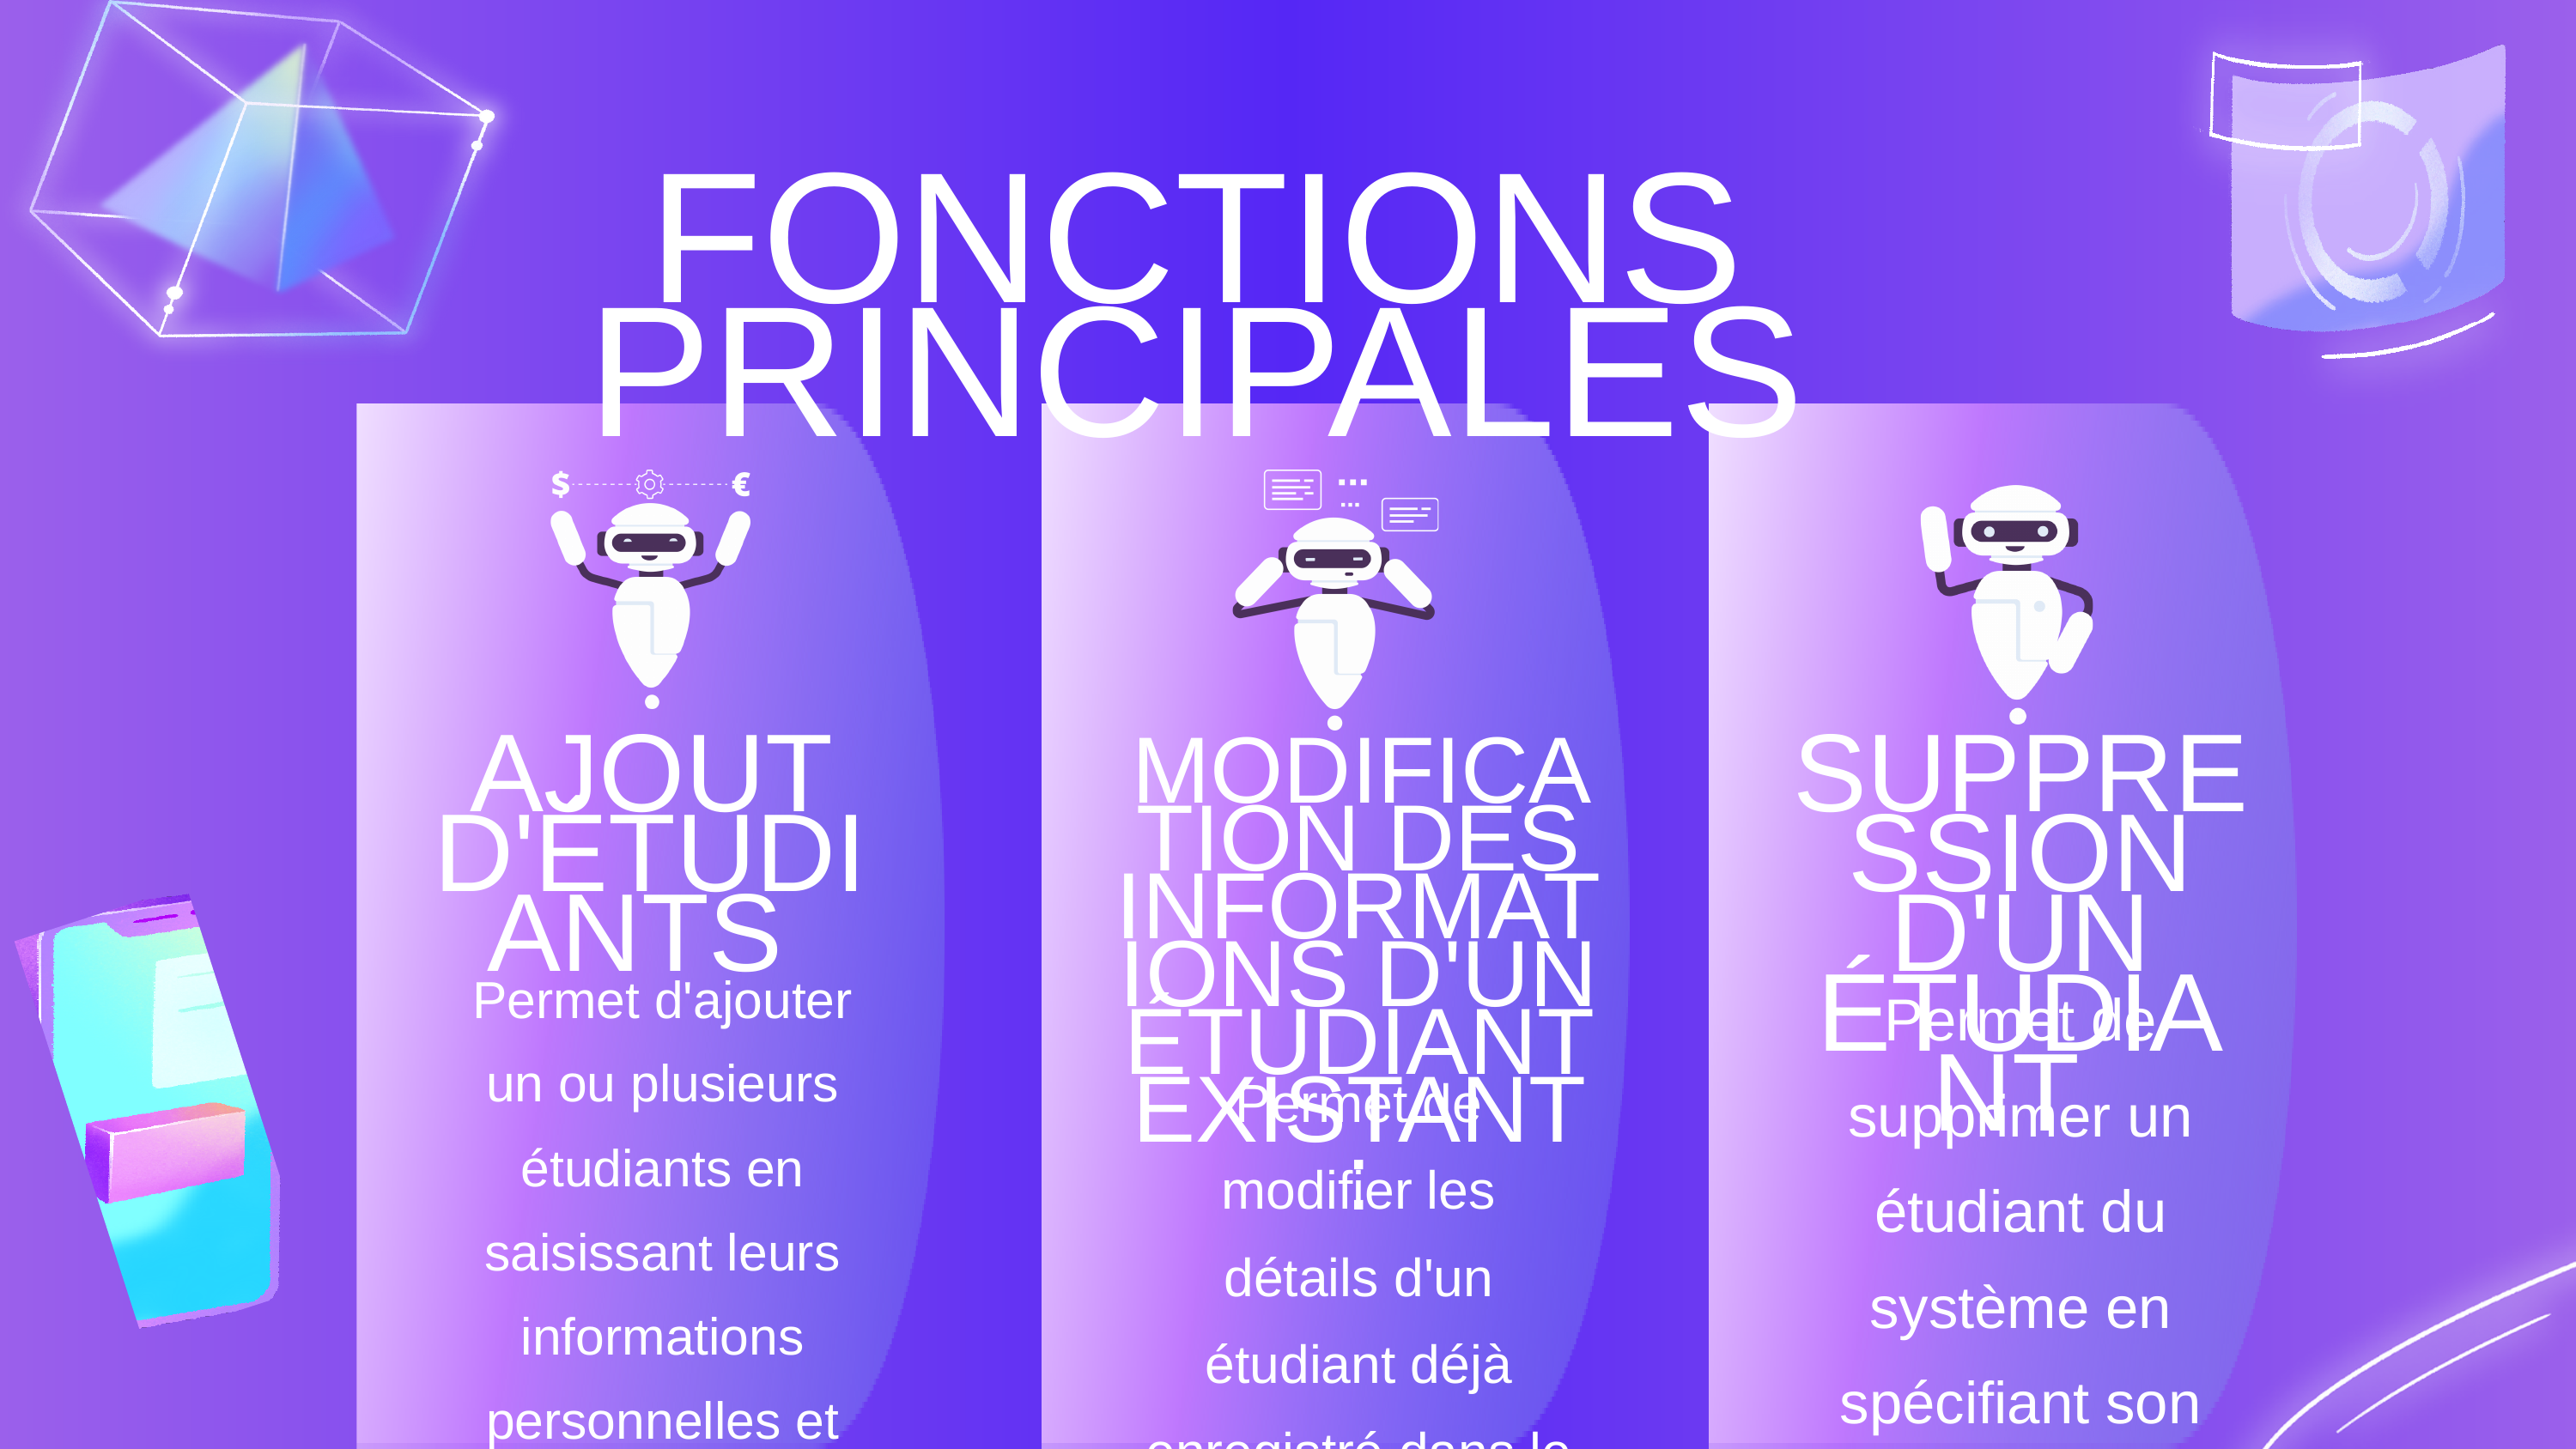

FONCTIONS PRINCIPALES

AJOUT D'ÉTUDIANTS

MODIFICATION DES INFORMATIONS D'UN ÉTUDIANT EXISTANT :

SUPPRESSION D'UN ÉTUDIANT

Permet d'ajouter un ou plusieurs étudiants en saisissant leurs informations personnelles et académiques.

Permet de supprimer un étudiant du système en spécifiant son numéro d'Apogée.

Permet de modifier les détails d'un étudiant déjà enregistré dans le système.